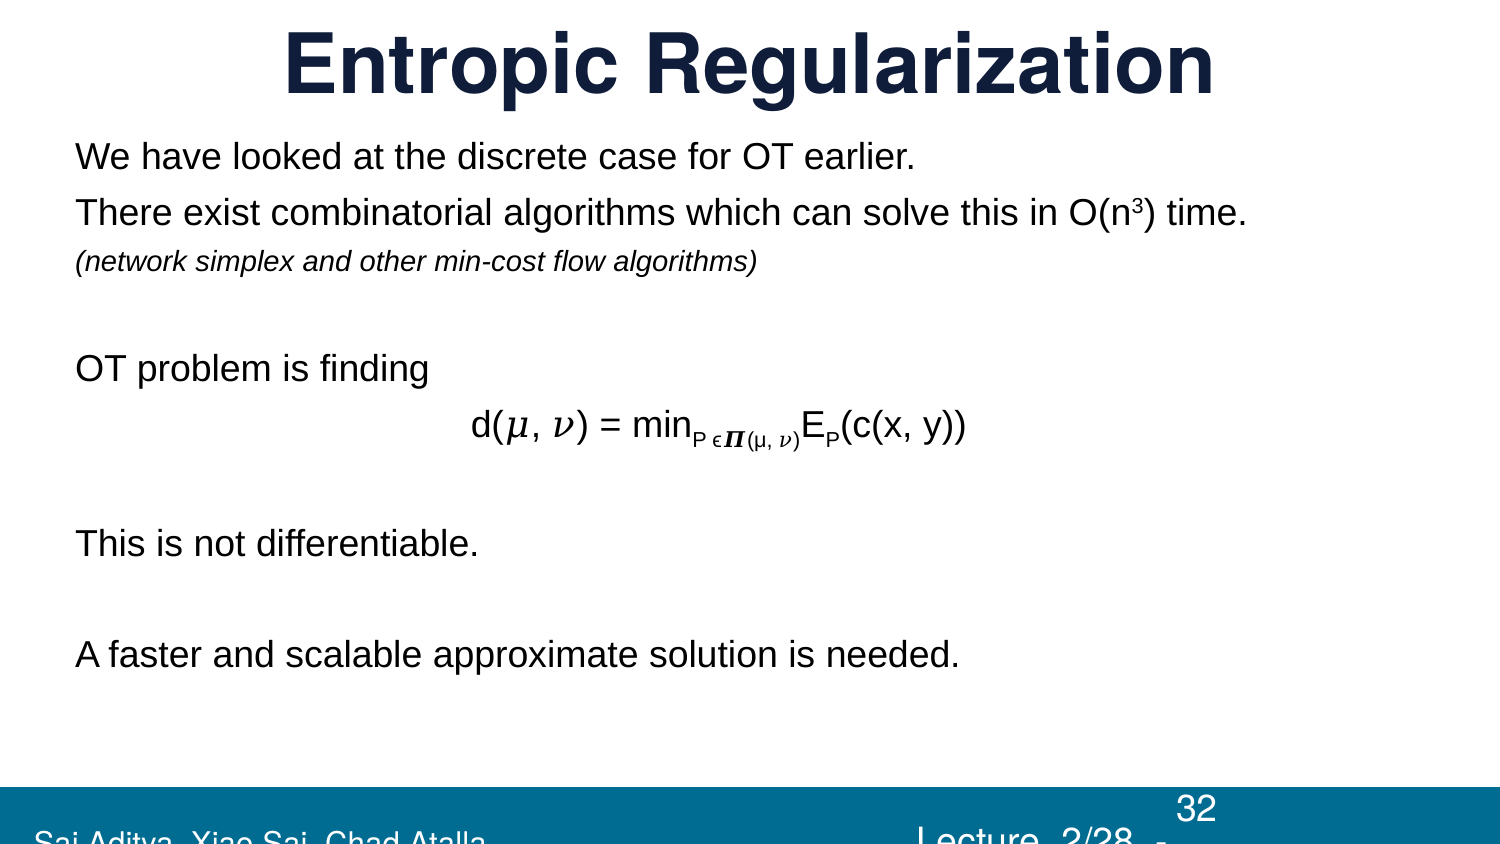

# Entropic Regularization
We have looked at the discrete case for OT earlier.
There exist combinatorial algorithms which can solve this in O(n3) time.
(network simplex and other min-cost flow algorithms)

OT problem is finding
d(𝜇, 𝜈) = minP ϵ𝜫(μ, 𝜈)EP(c(x, y))

This is not differentiable.

A faster and scalable approximate solution is needed.

32
    Sai Aditya, Xiao Sai, Chad Atalla                                                 Lecture  2/28  -